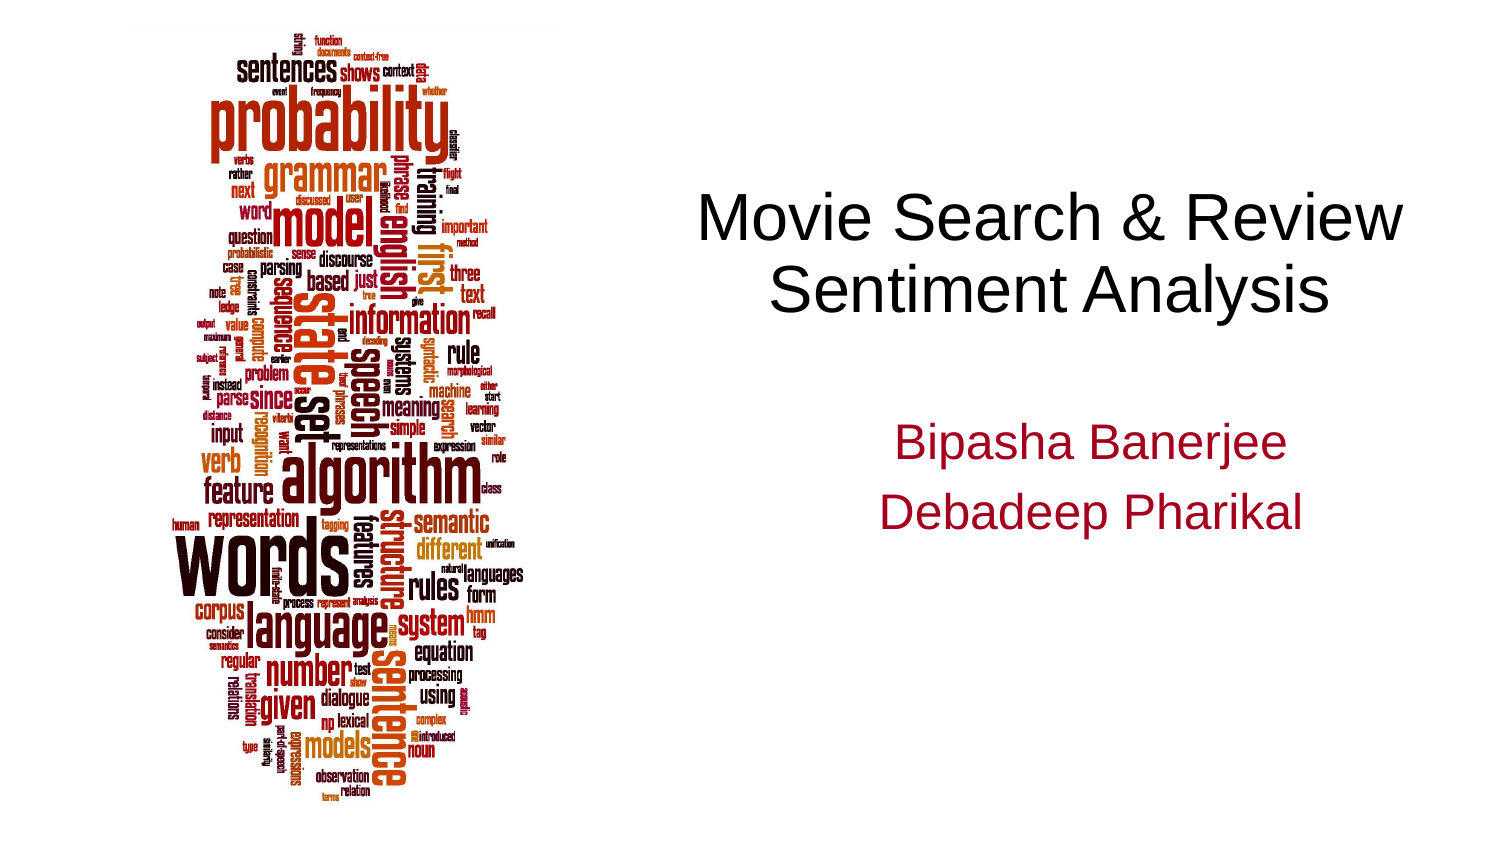

# Movie Search & Review Sentiment Analysis
Bipasha Banerjee
Debadeep Pharikal